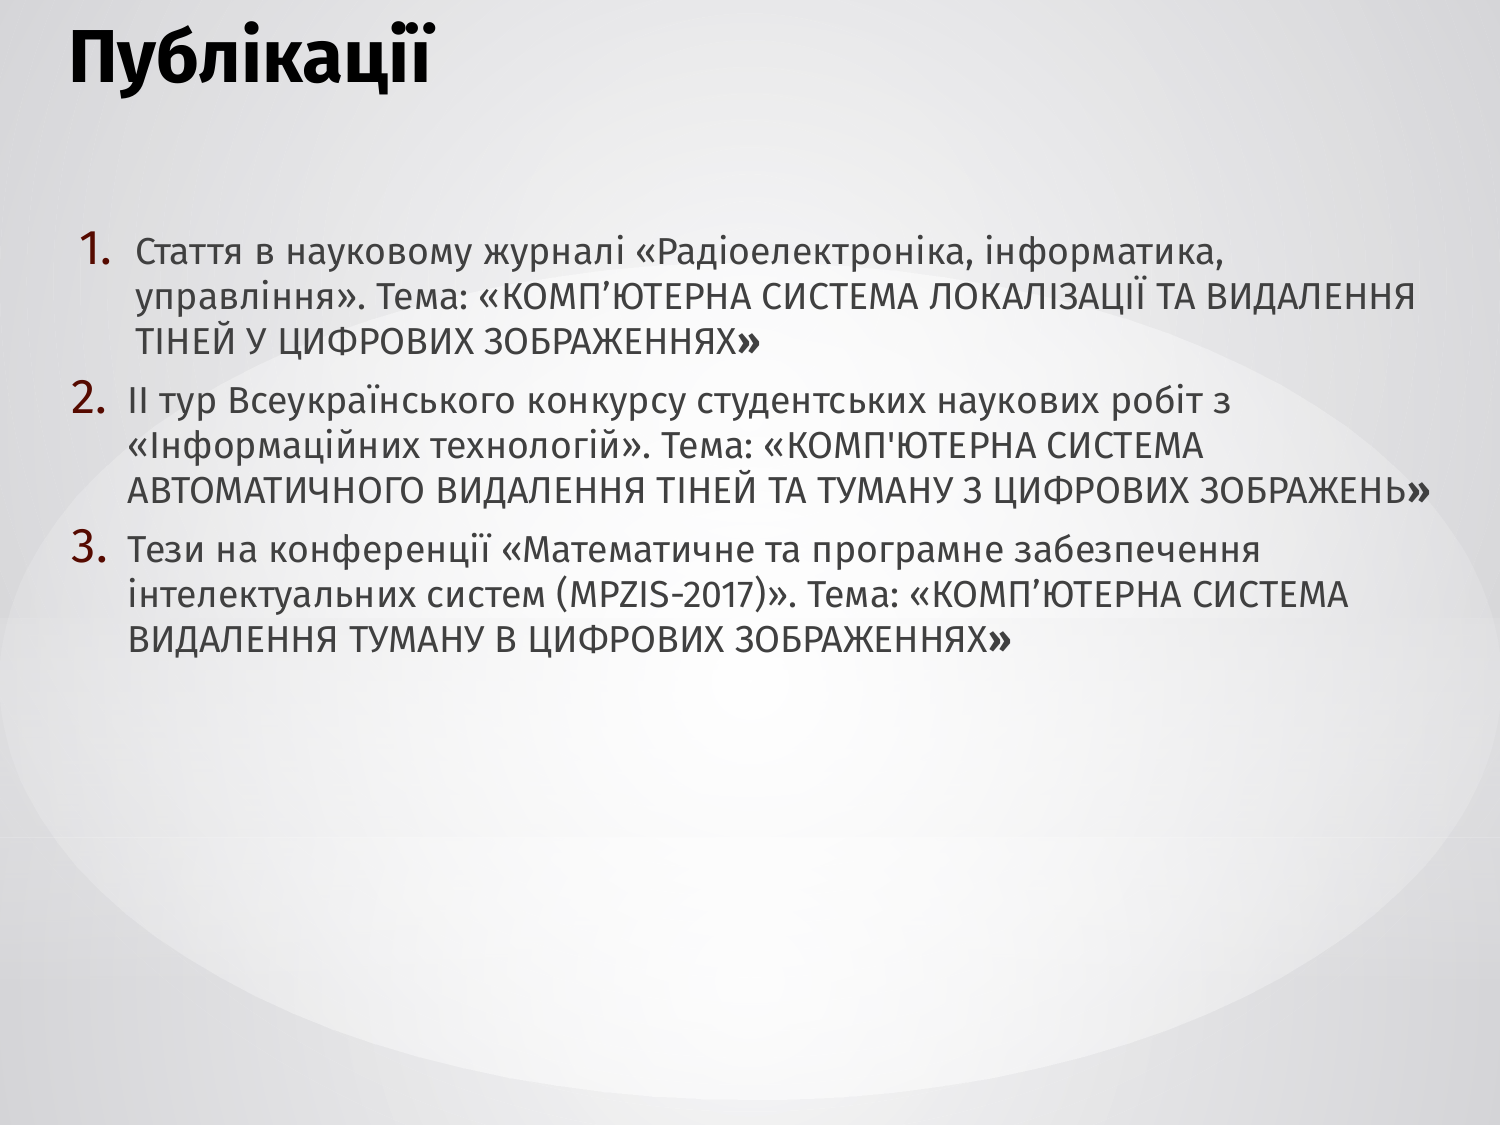

# Публікації
Стаття в науковому журналі «Радіоелектроніка, інформатика, управління». Тема: «КОМП’ЮТЕРНА СИСТЕМА ЛОКАЛІЗАЦІЇ ТА ВИДАЛЕННЯ ТІНЕЙ У ЦИФРОВИХ ЗОБРАЖЕННЯХ»
II тур Всеукраїнського конкурсу студентських наукових робіт з «Інформаційних технологій». Тема: «КОМП'ЮТЕРНА СИСТЕМА АВТОМАТИЧНОГО ВИДАЛЕННЯ ТІНЕЙ ТА ТУМАНУ З ЦИФРОВИХ ЗОБРАЖЕНЬ»
Тези на конференції «Математичне та програмне забезпечення інтелектуальних систем (MPZIS-2017)». Тема: «КОМП’ЮТЕРНА СИСТЕМА ВИДАЛЕННЯ ТУМАНУ В ЦИФРОВИХ ЗОБРАЖЕННЯХ»